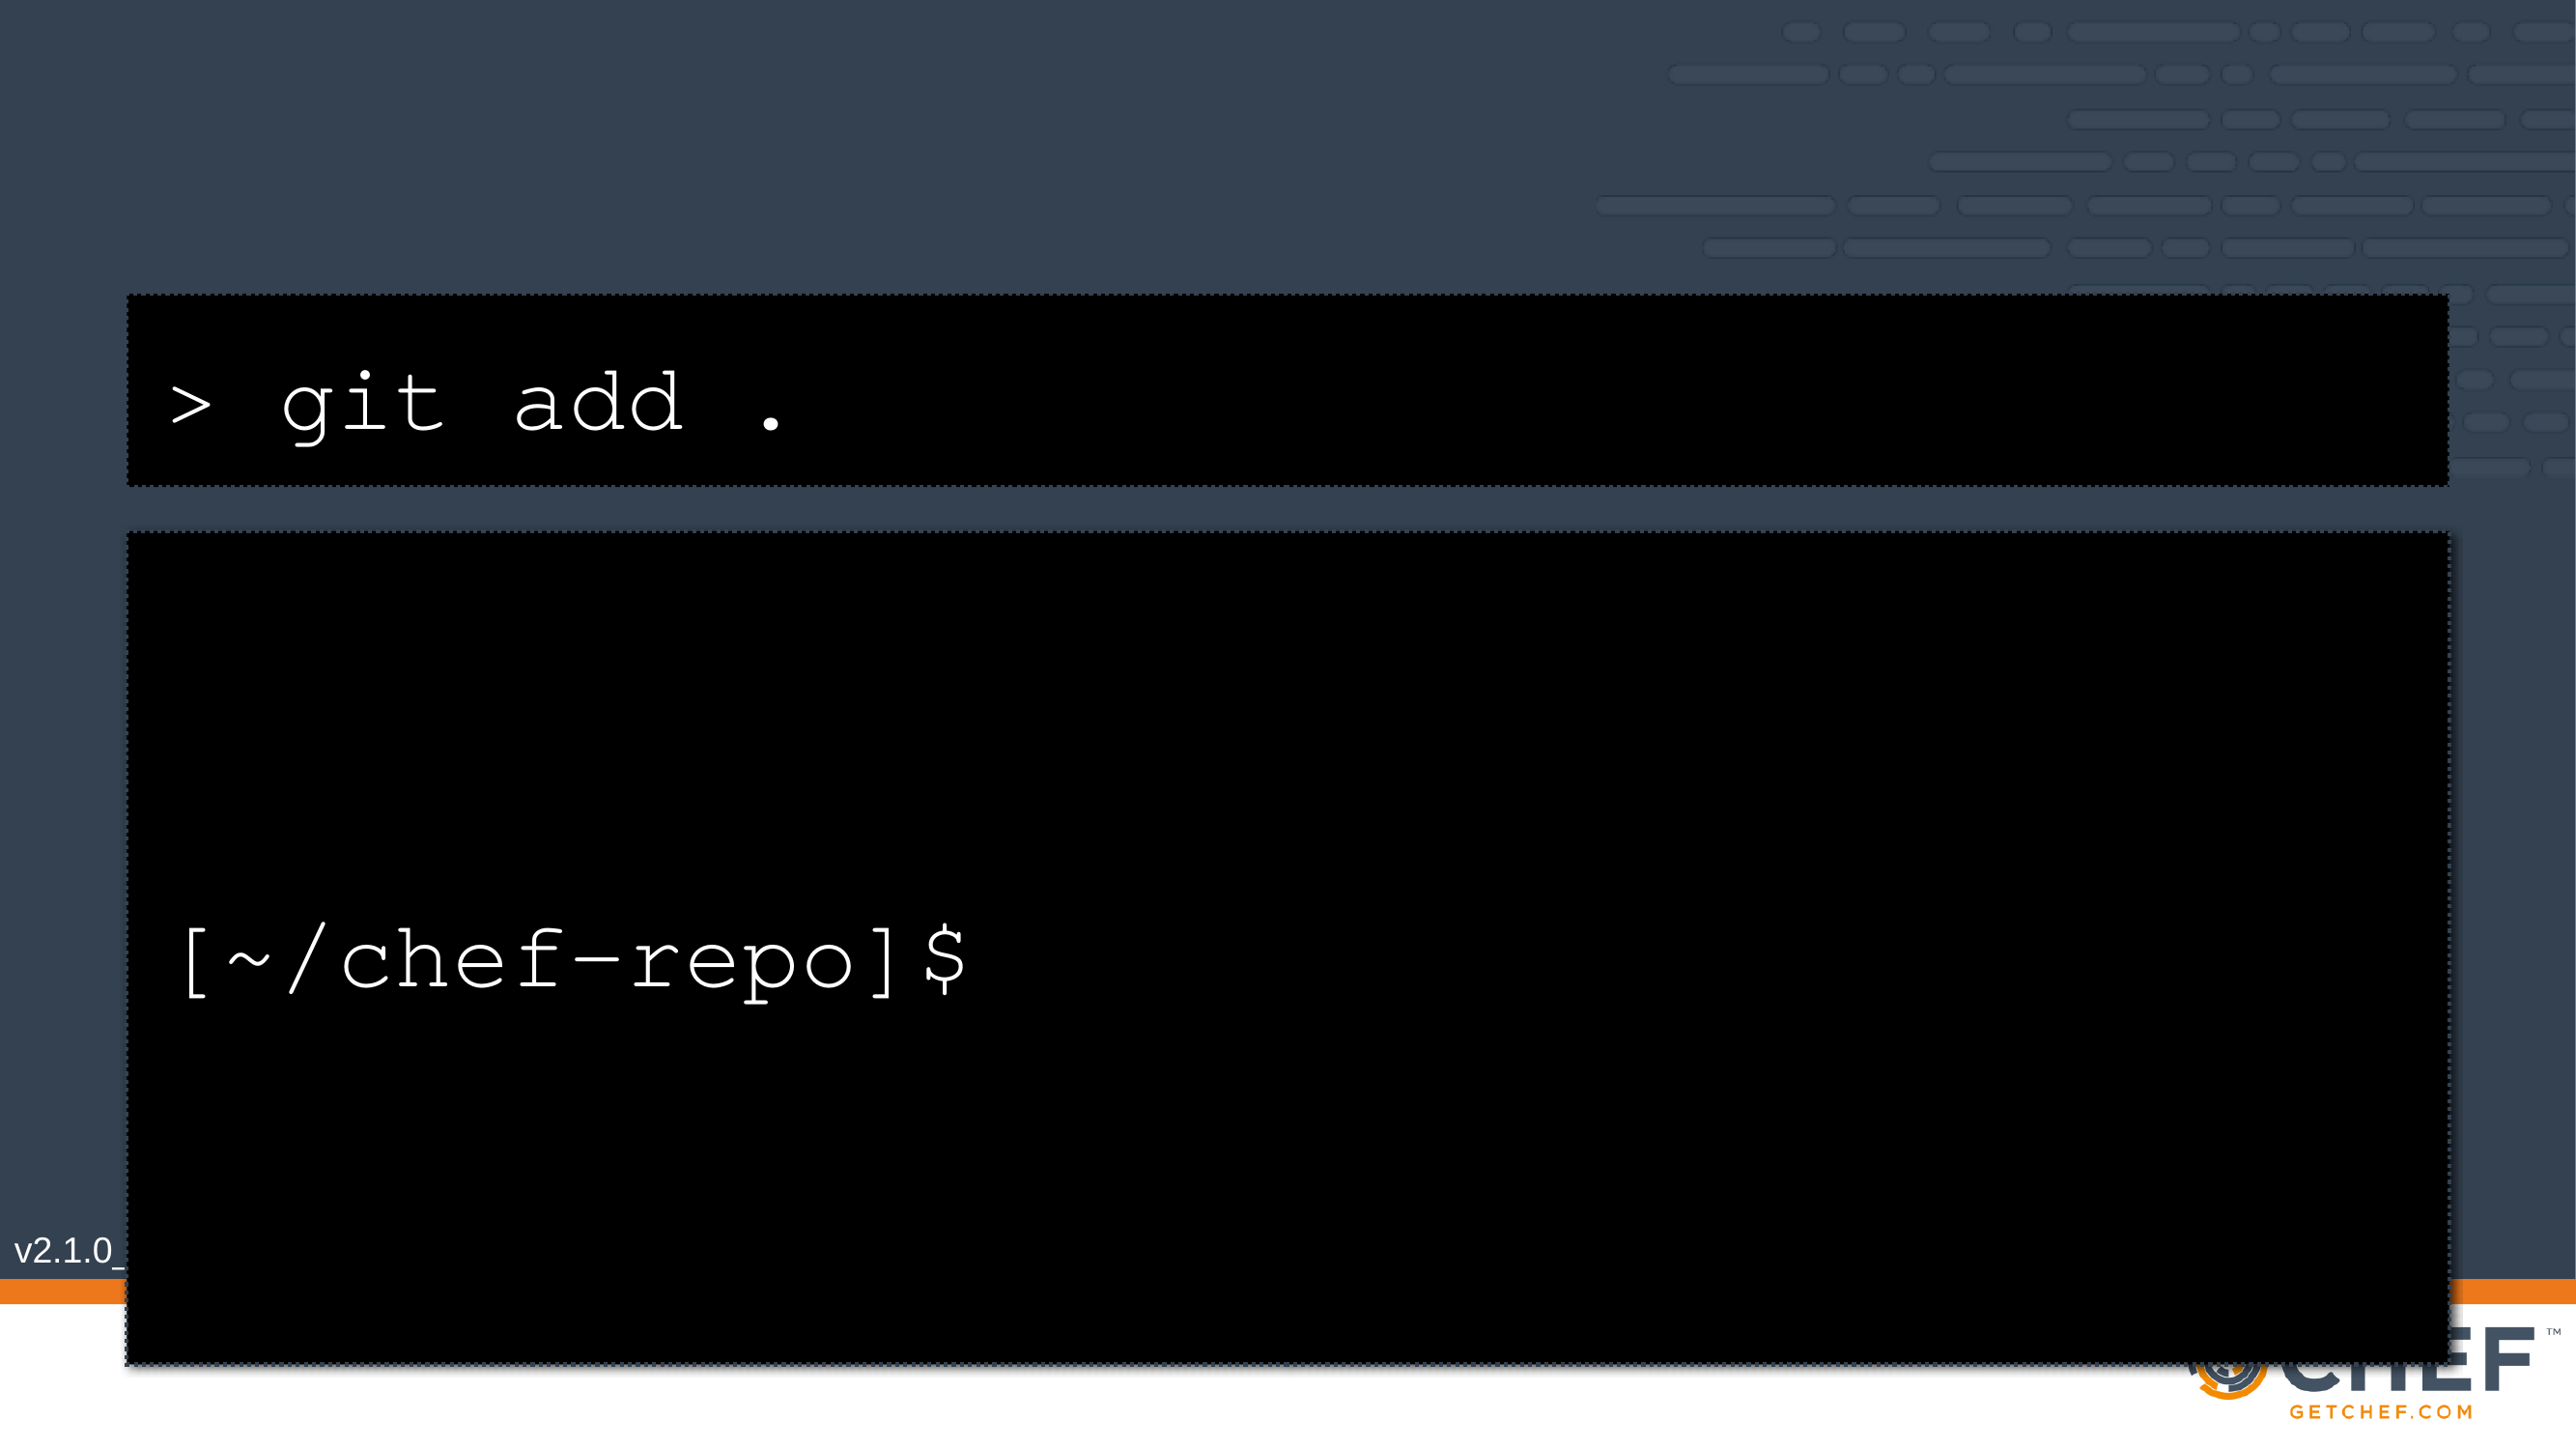

# Add all files to git
> git add .
[~/chef-repo]$